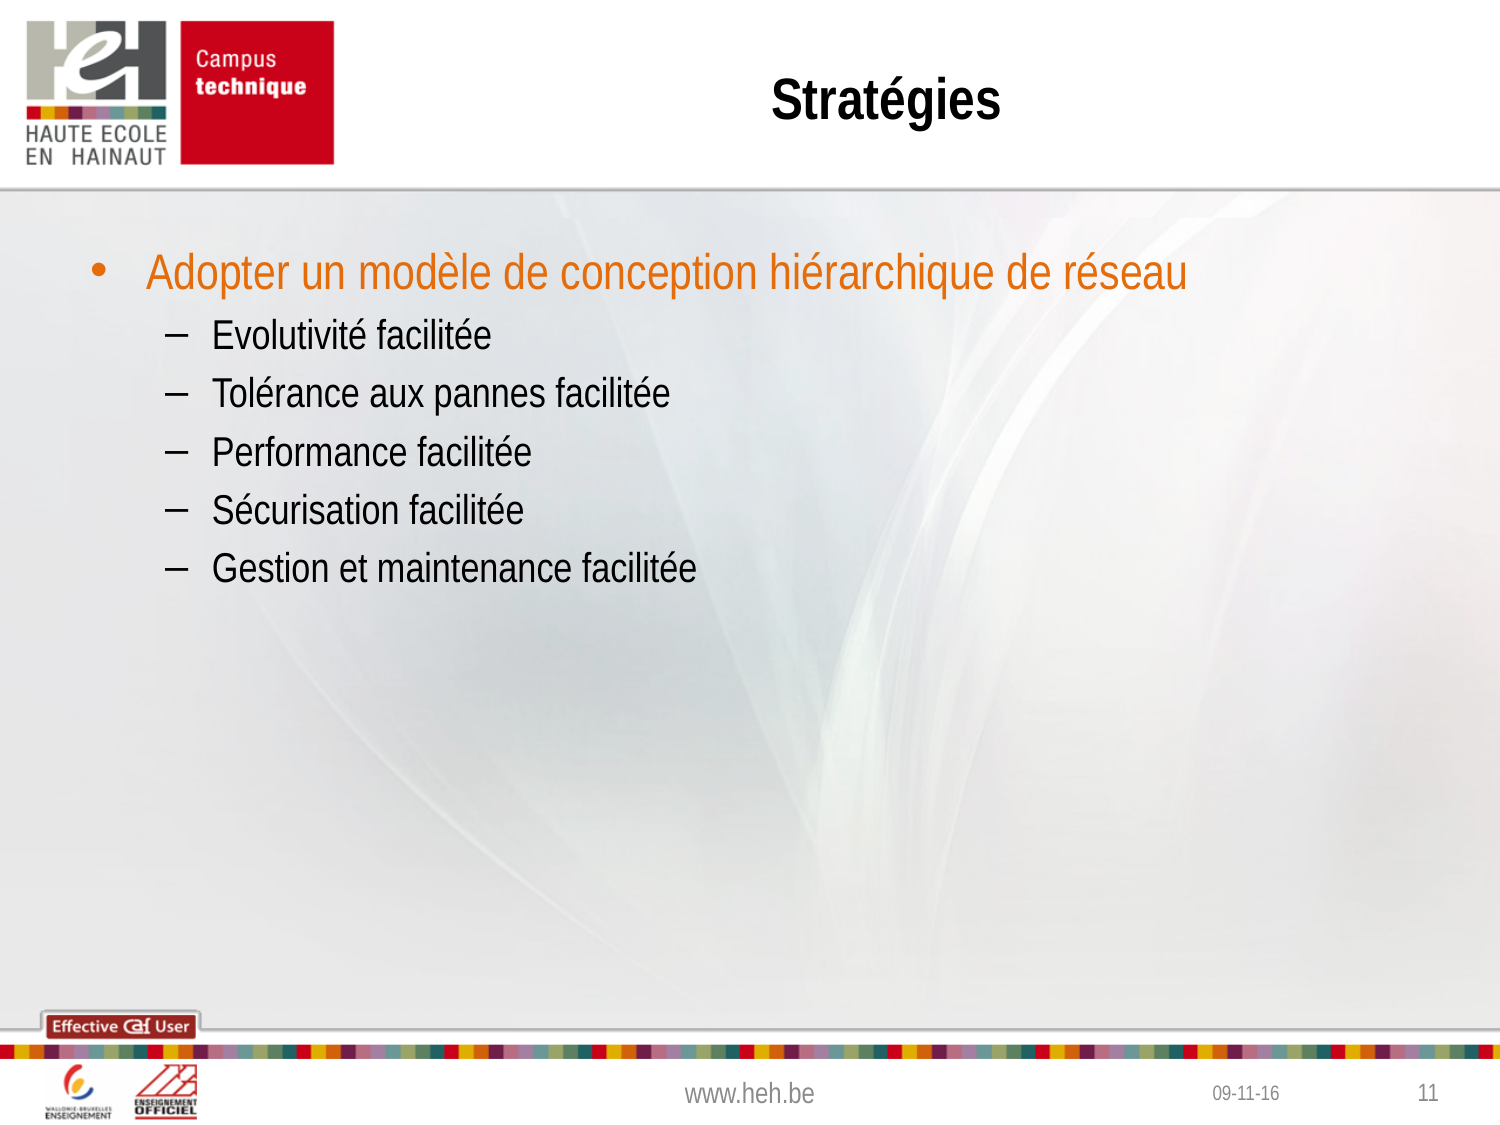

# Stratégies
Adopter un modèle de conception hiérarchique de réseau
Evolutivité facilitée
Tolérance aux pannes facilitée
Performance facilitée
Sécurisation facilitée
Gestion et maintenance facilitée

www.heh.be
09-11-16
11